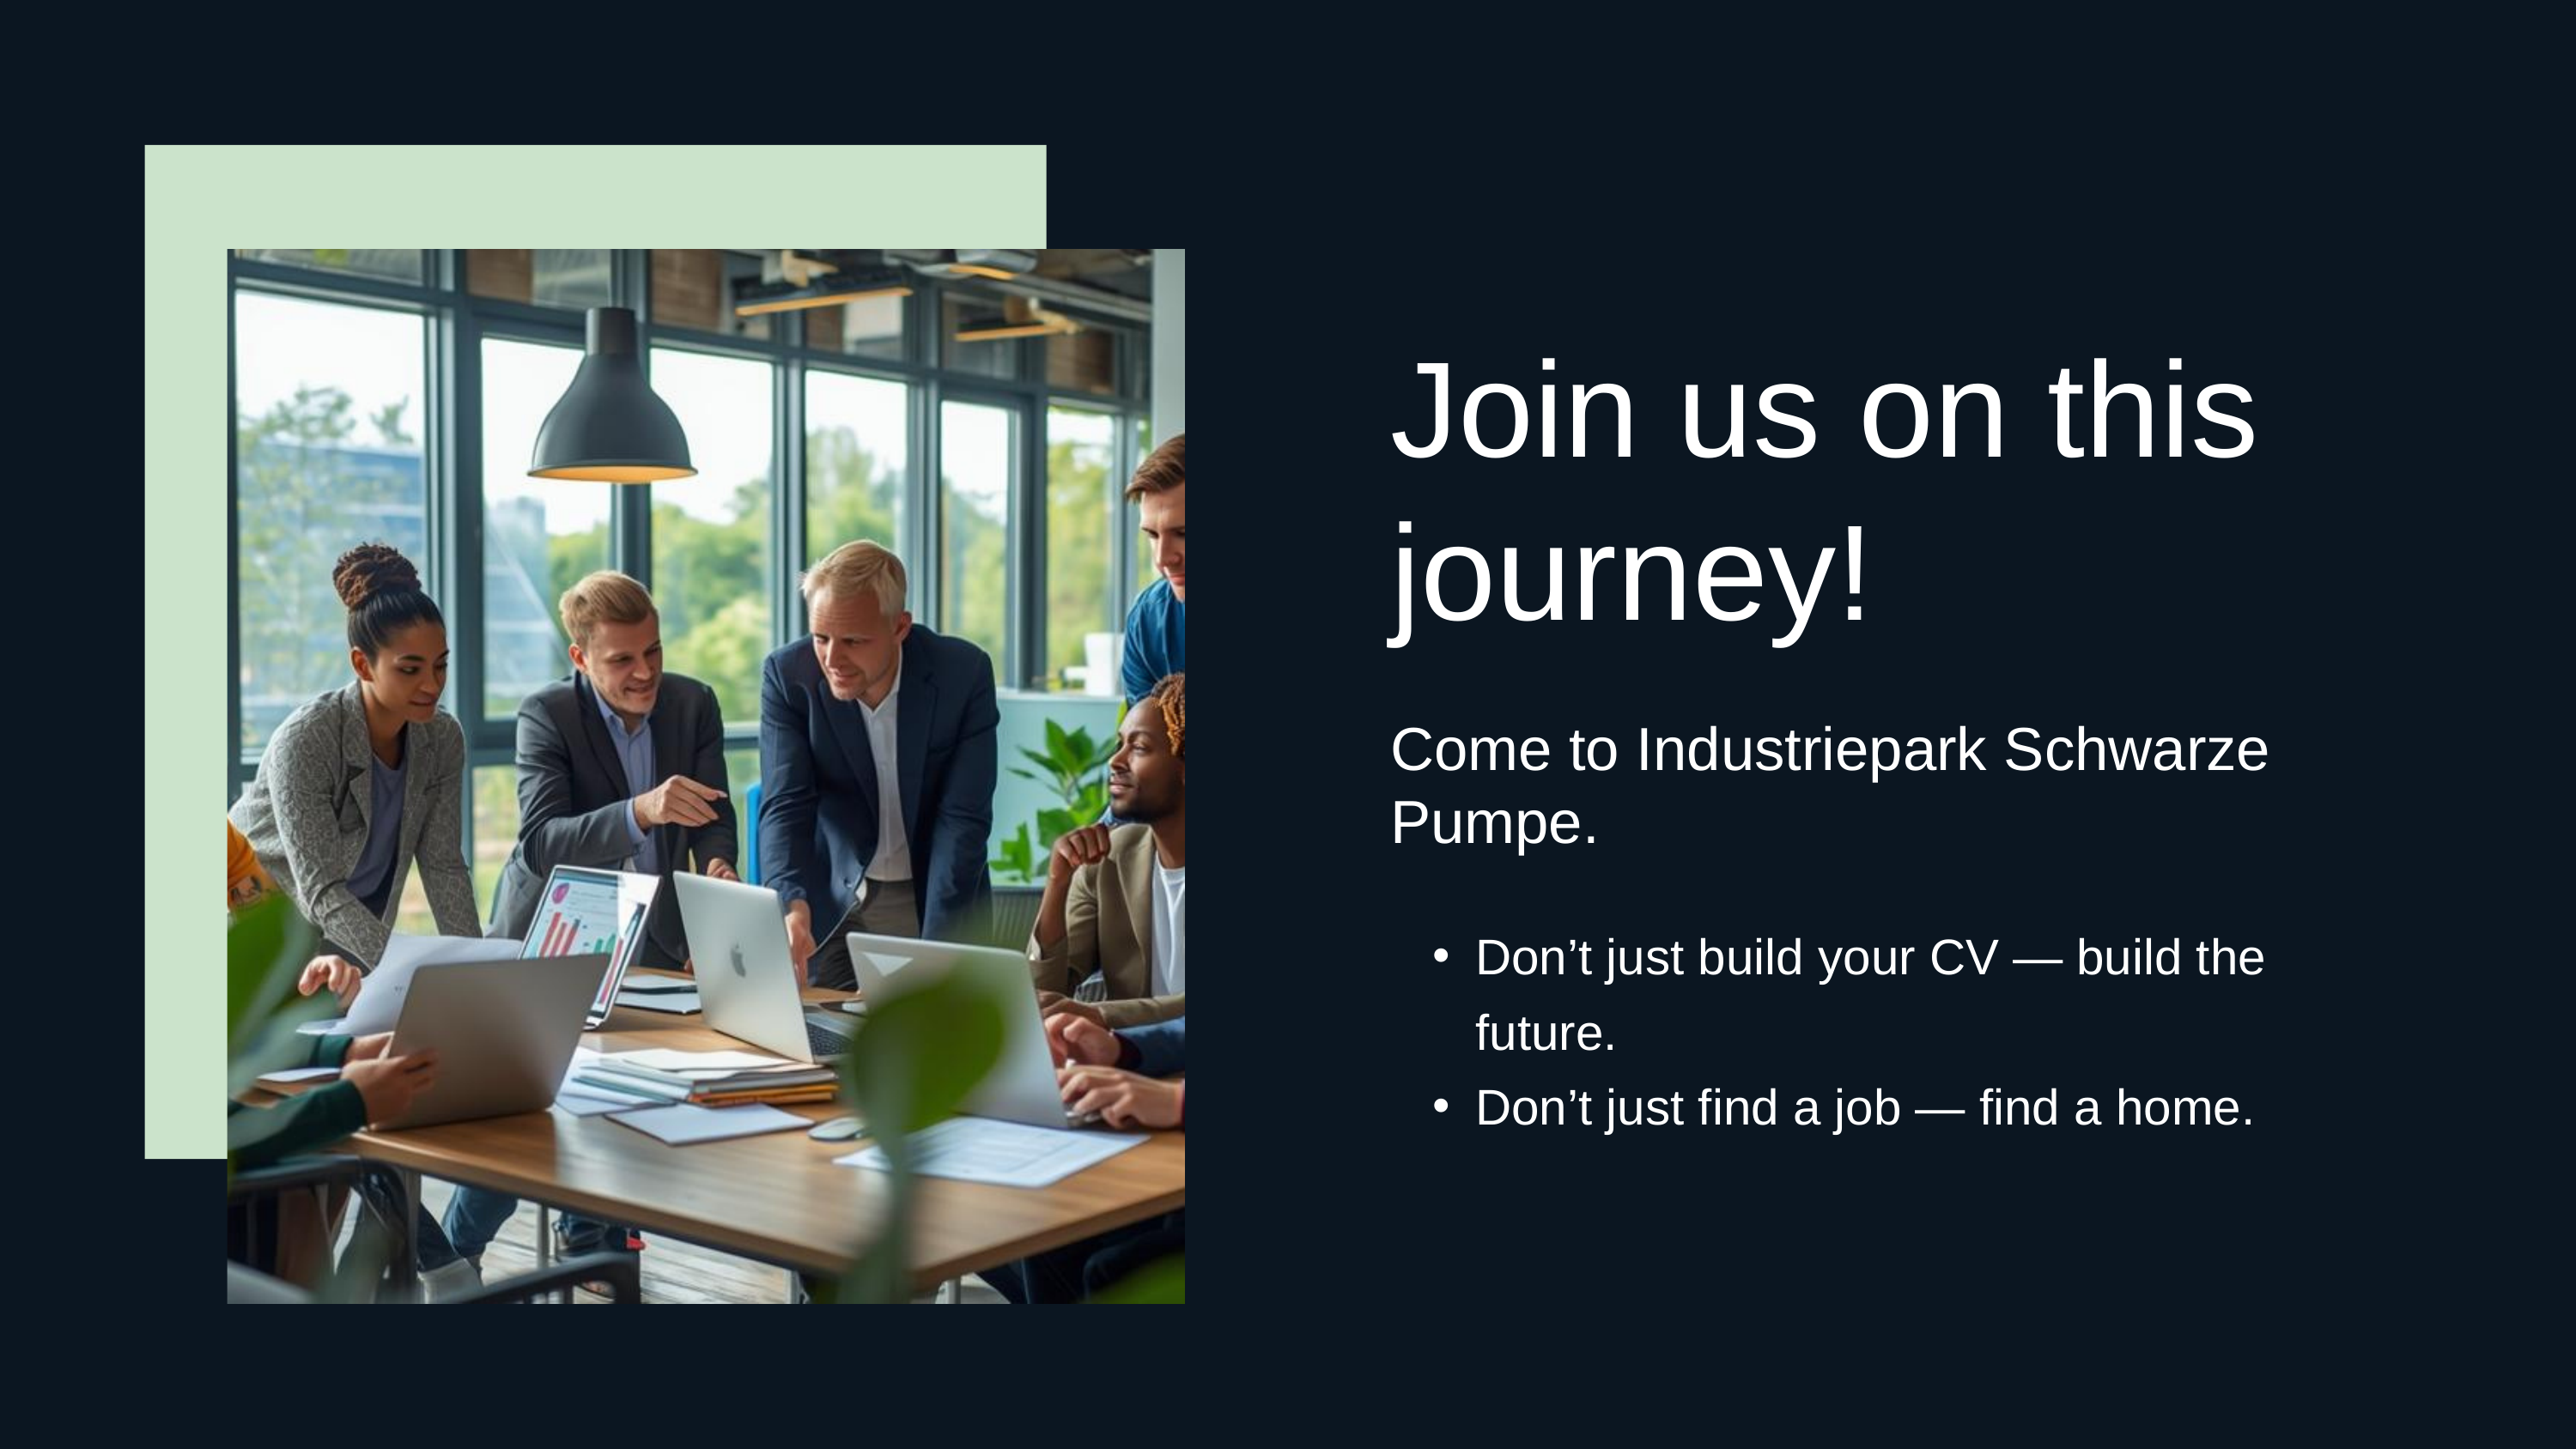

Join us on this journey!
Come to Industriepark Schwarze Pumpe.
Don’t just build your CV — build the future.
Don’t just find a job — find a home.